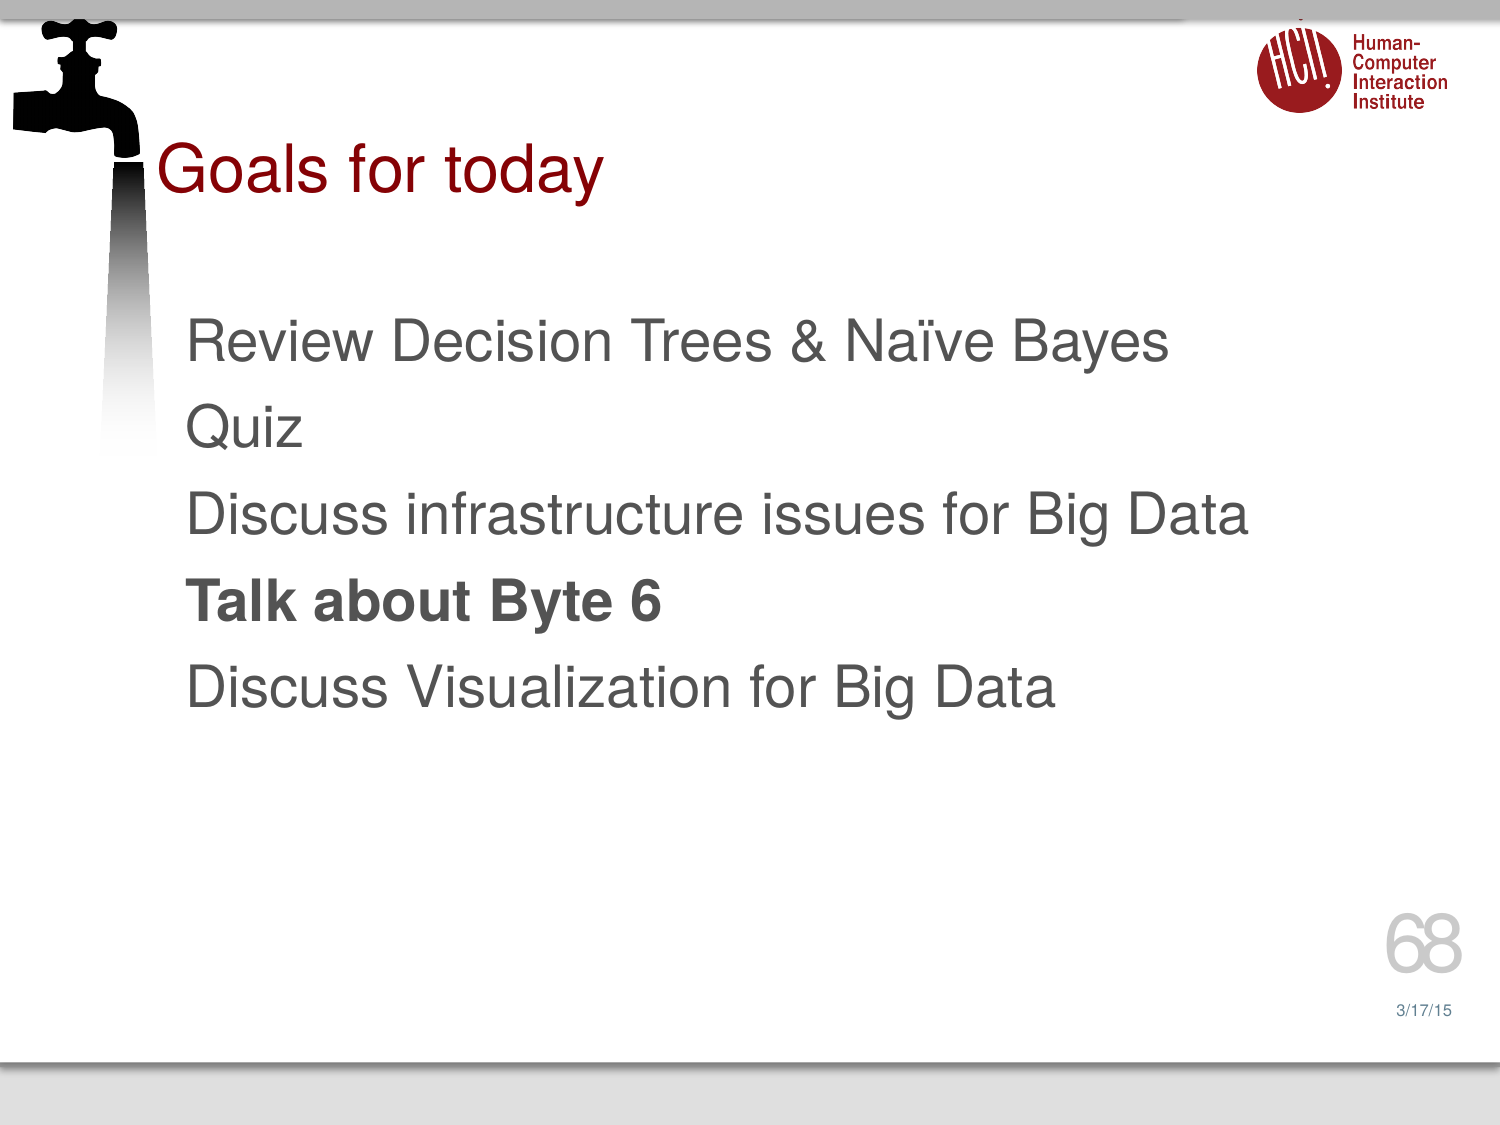

# Goals for today
Review Decision Trees & Naïve Bayes
Quiz
Discuss infrastructure issues for Big Data
Talk about Byte 6
Discuss Visualization for Big Data
68
3/17/15